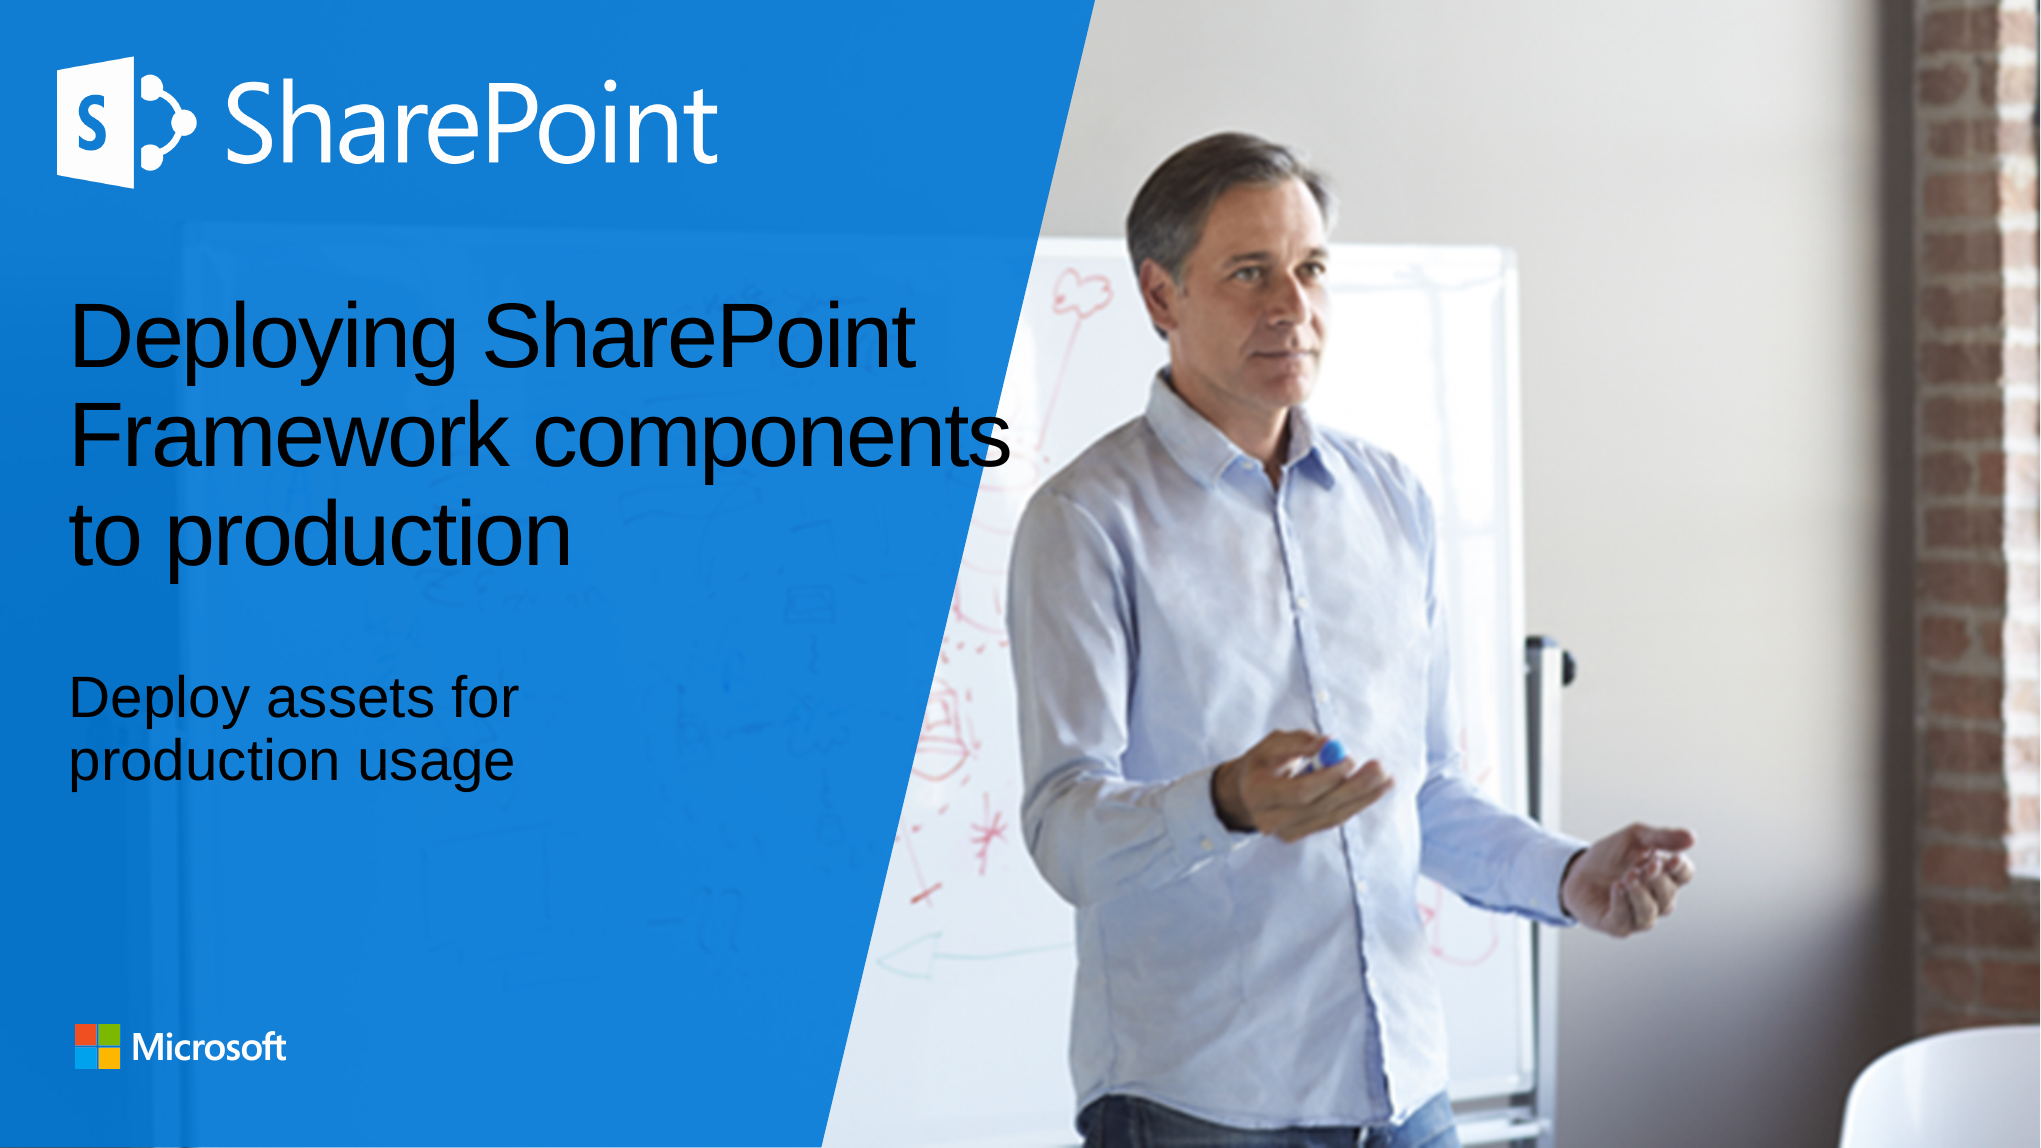

# Deploying SharePoint Framework components to production
Deploy assets for production usage